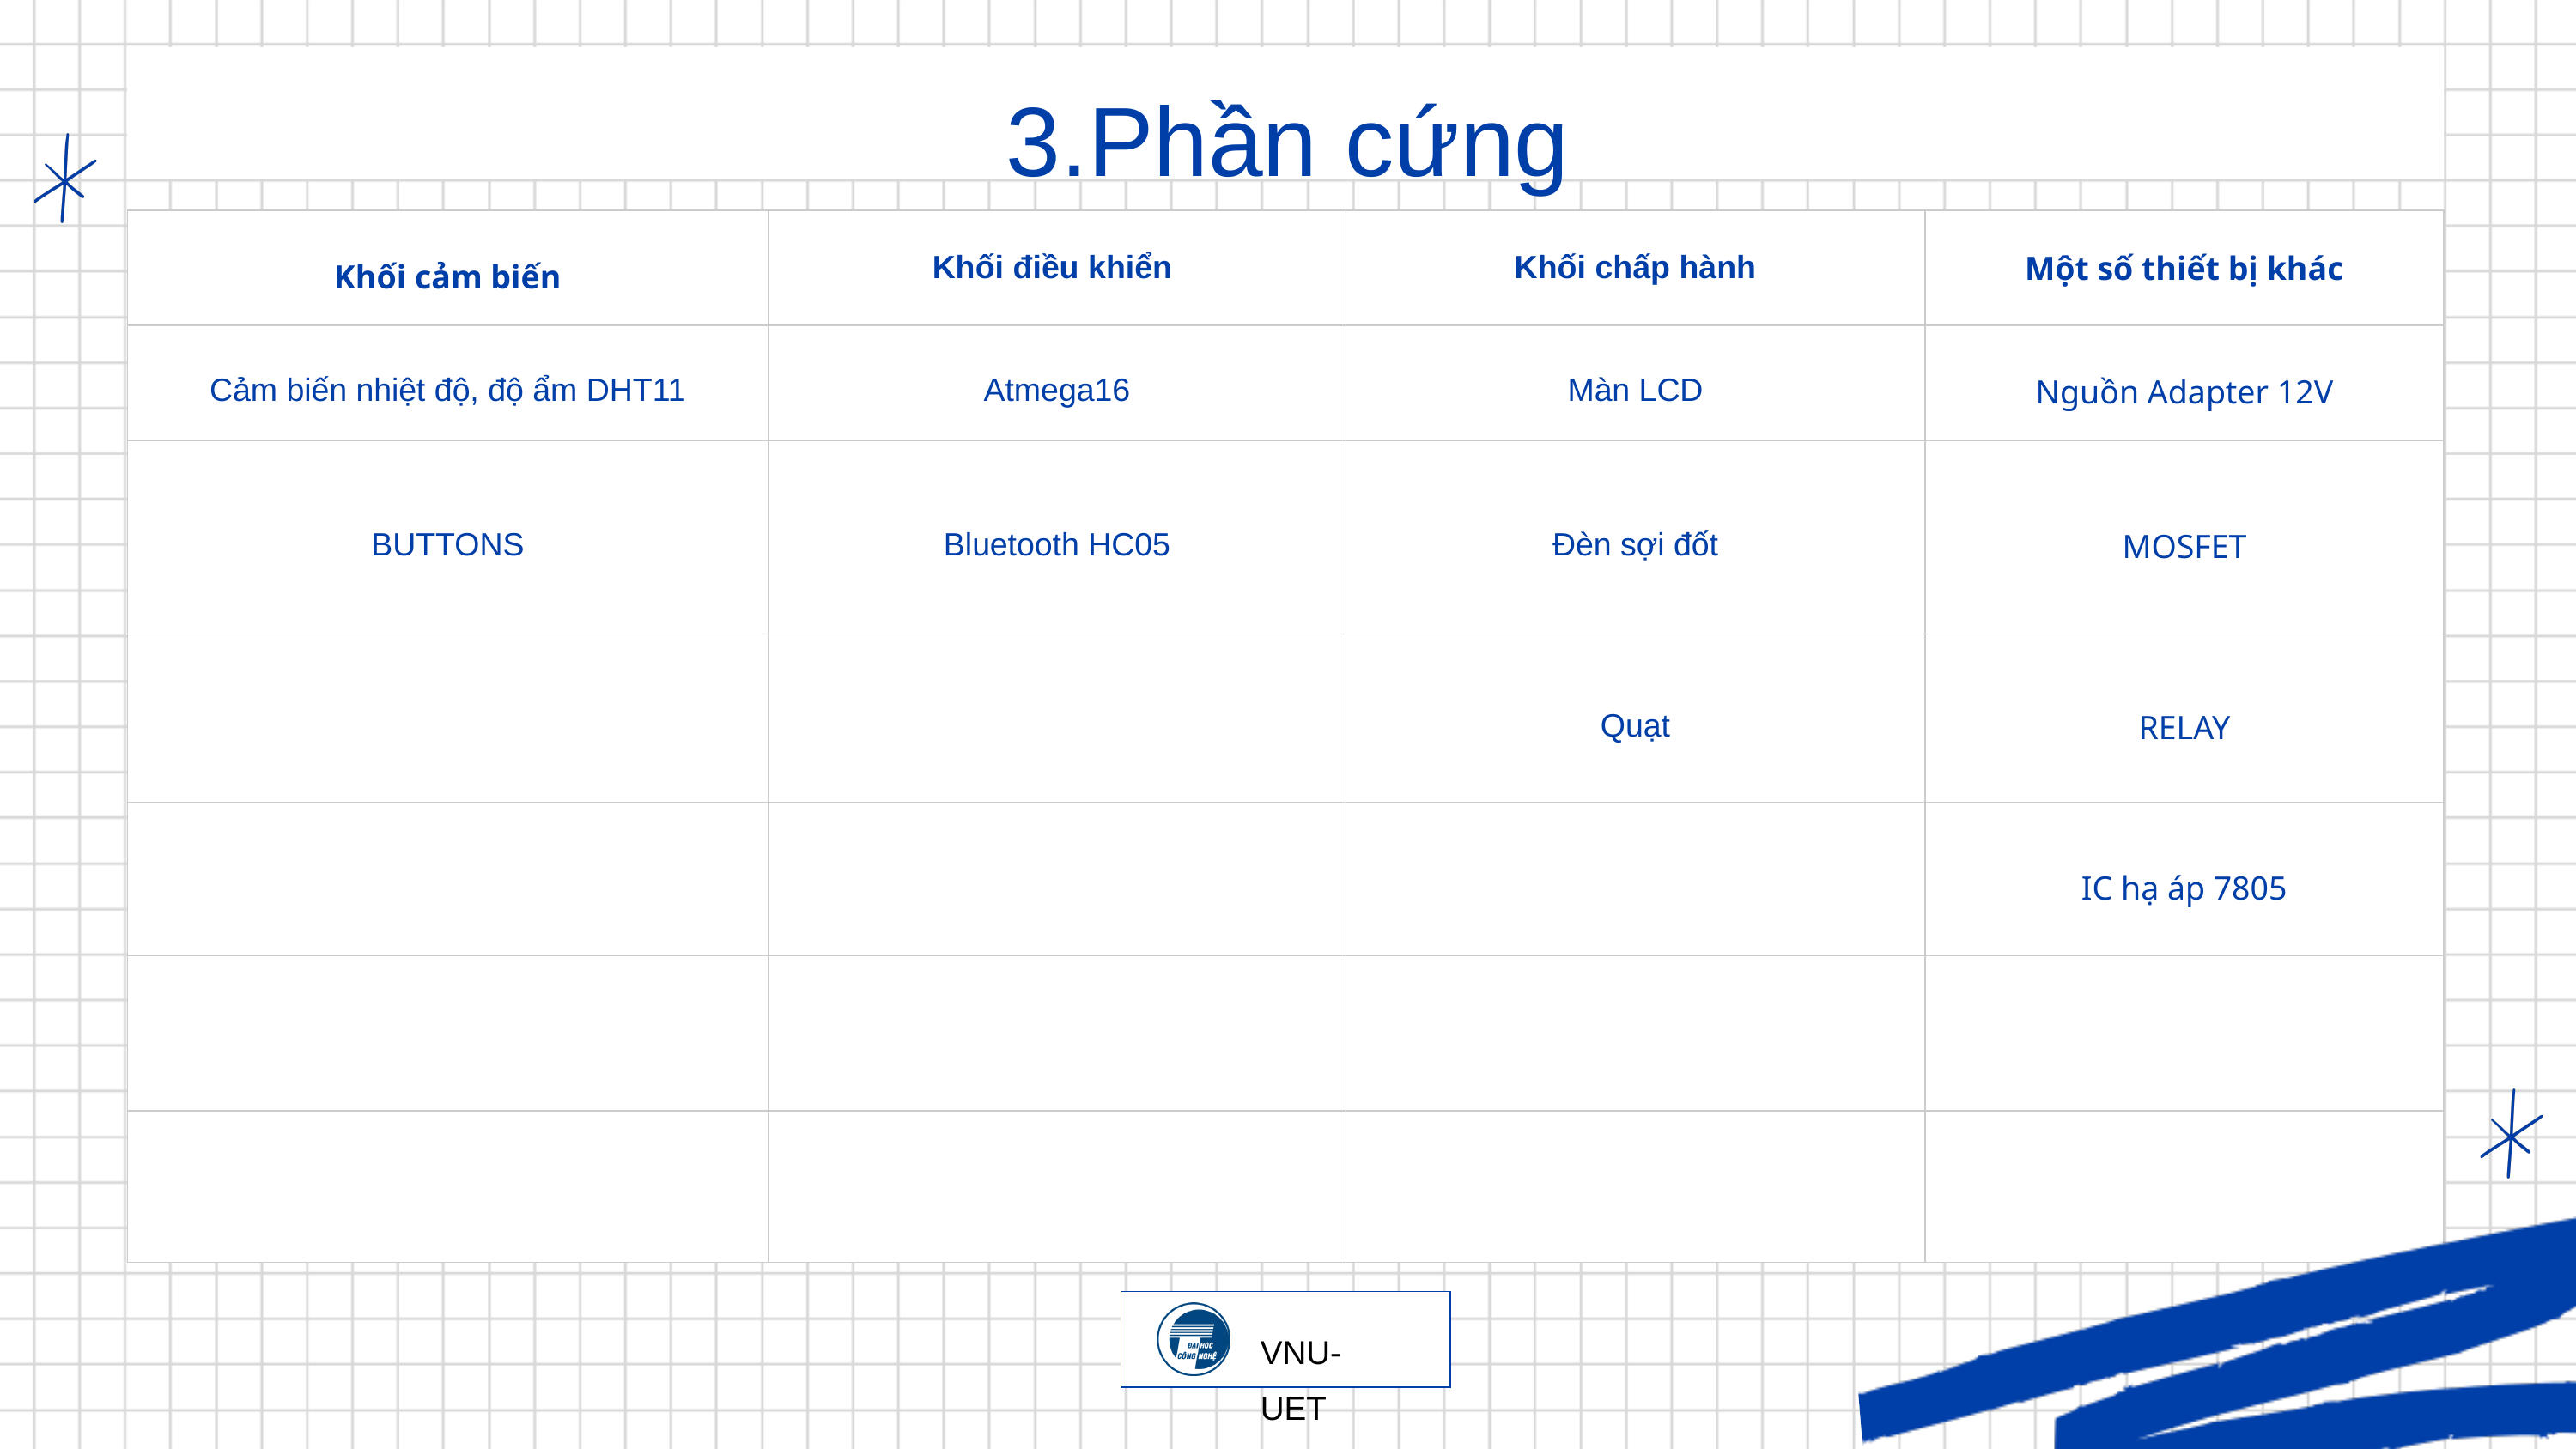

3.Phần cứng

| Khối cảm biến | Khối điều khiển | Khối chấp hành | Một số thiết bị khác |
| --- | --- | --- | --- |
| Cảm biến nhiệt độ, độ ẩm DHT11 | Atmega16 | Màn LCD | Nguồn Adapter 12V |
| BUTTONS | Bluetooth HC05 | Đèn sợi đốt | MOSFET |
|  |  | Quạt | RELAY |
|  |  |  | IC hạ áp 7805 |
|  |  |  |  |
|  |  |  |  |

VNU-UET